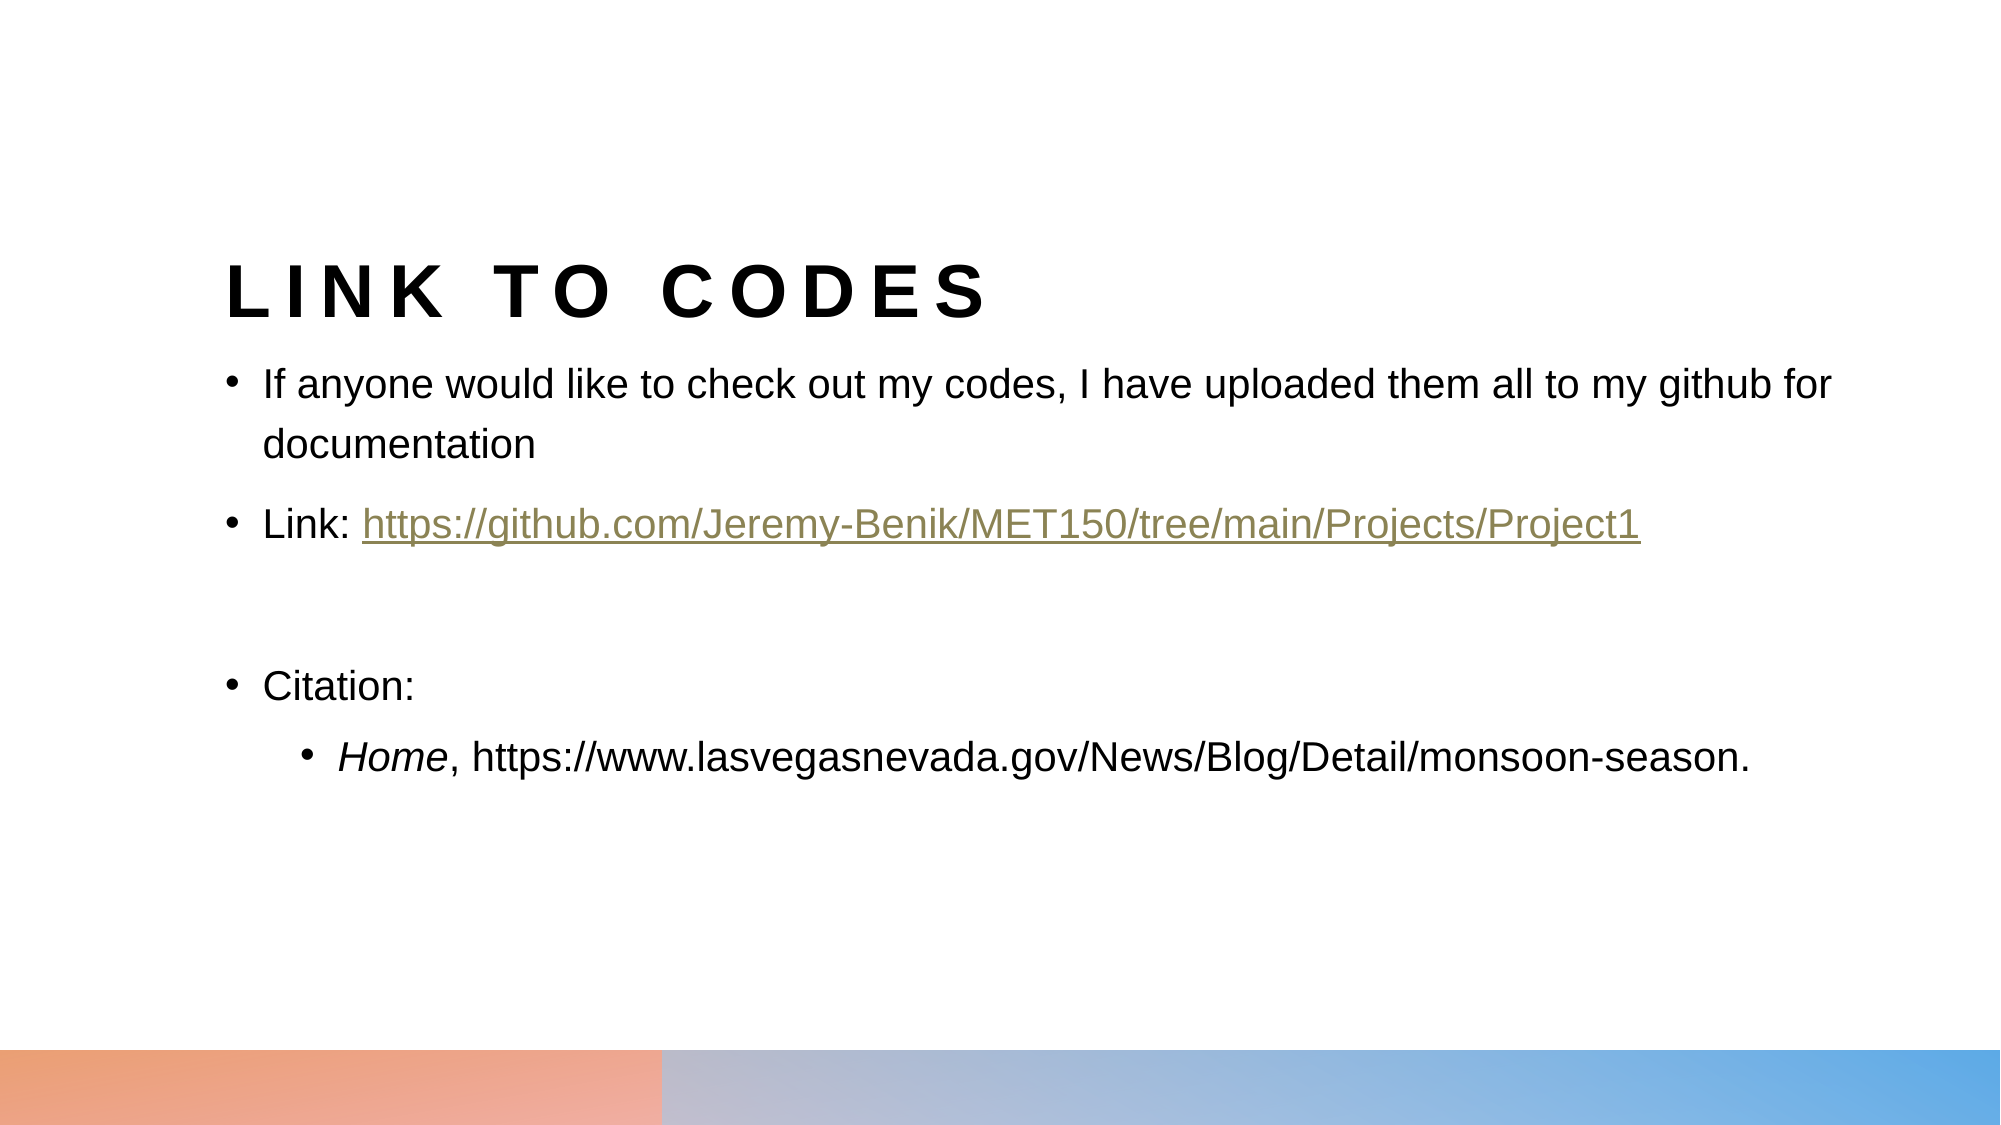

# Link to codes
If anyone would like to check out my codes, I have uploaded them all to my github for documentation
Link: https://github.com/Jeremy-Benik/MET150/tree/main/Projects/Project1

Citation:
Home, https://www.lasvegasnevada.gov/News/Blog/Detail/monsoon-season.